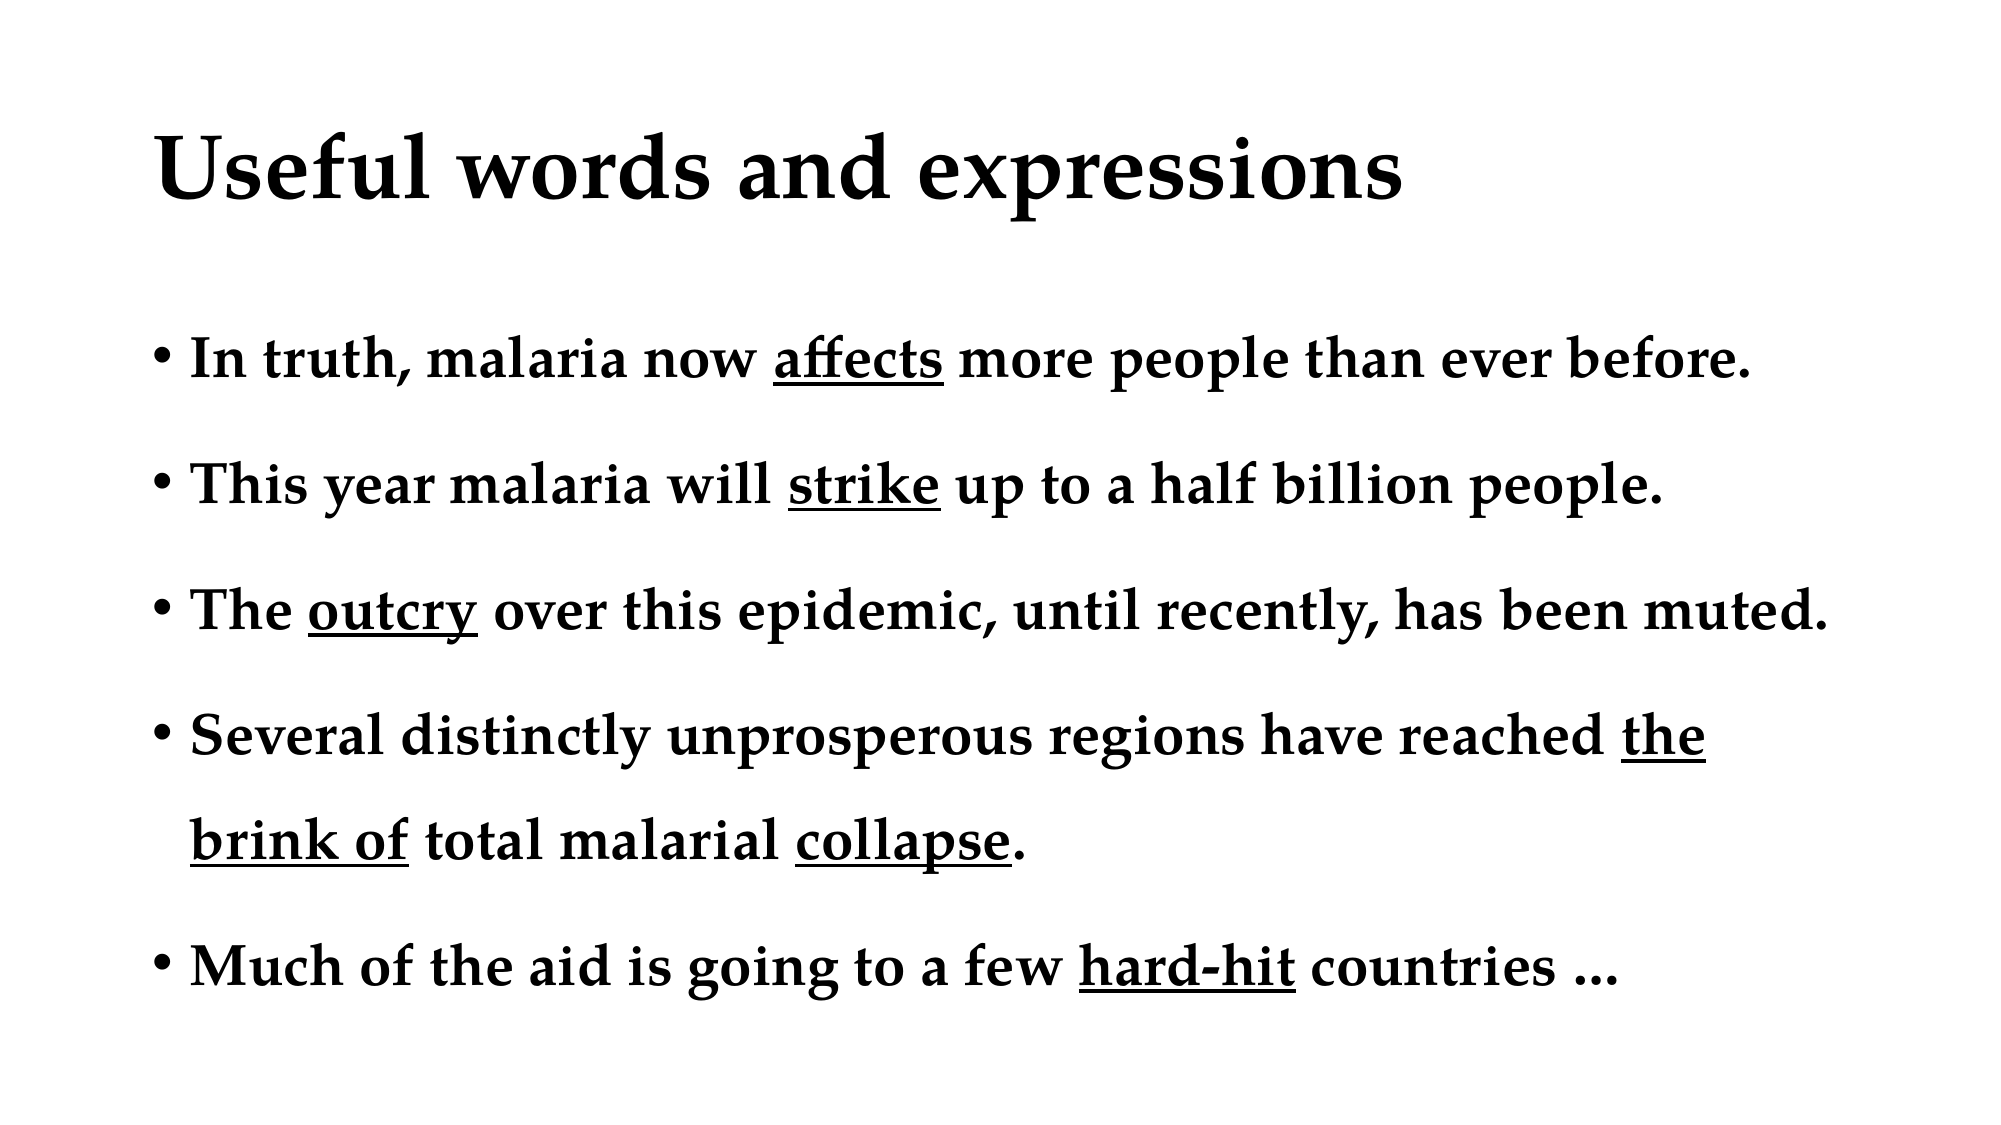

# Useful words and expressions
In truth, malaria now affects more people than ever before.
This year malaria will strike up to a half billion people.
The outcry over this epidemic, until recently, has been muted.
Several distinctly unprosperous regions have reached the brink of total malarial collapse.
Much of the aid is going to a few hard-hit countries …